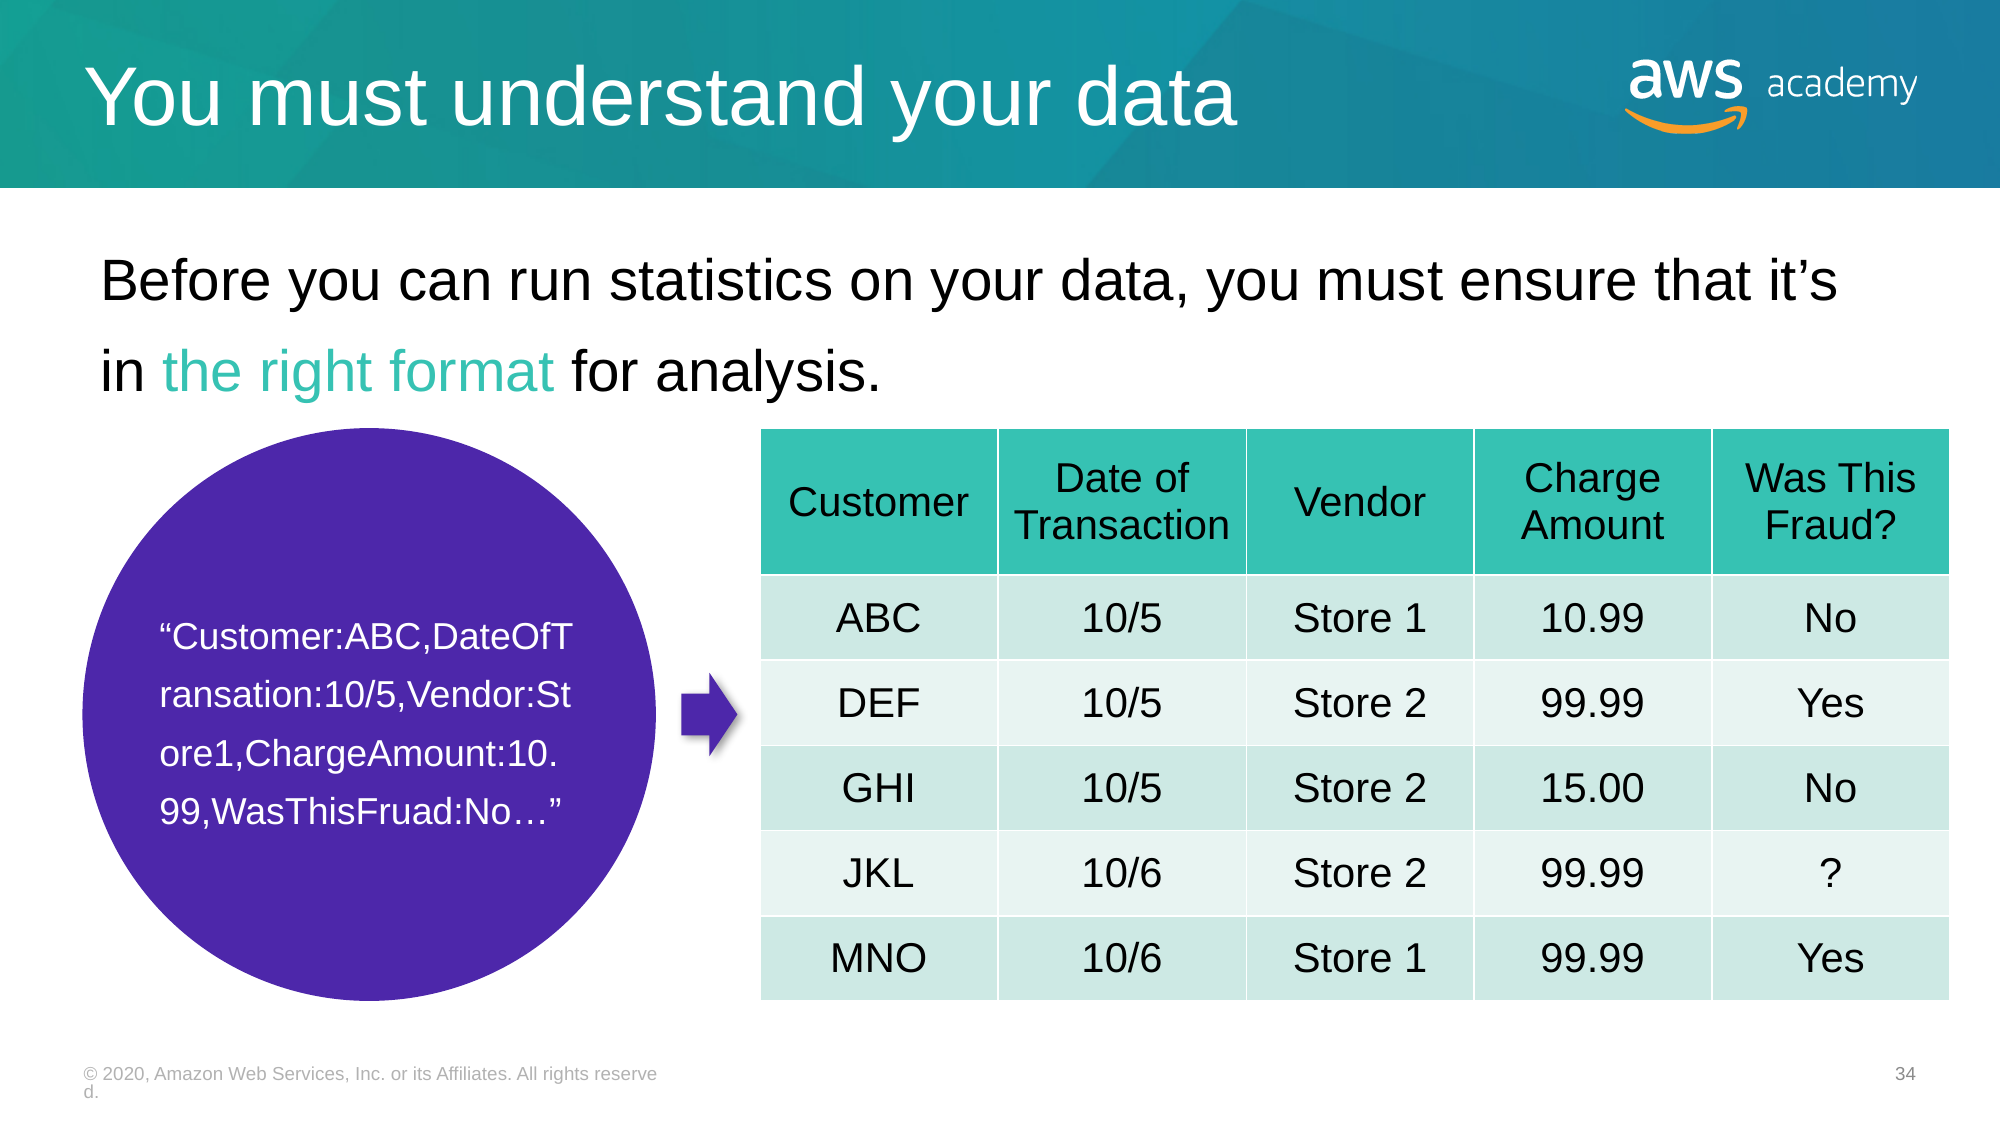

# You must understand your data
Before you can run statistics on your data, you must ensure that it’s in the right format for analysis.
| Customer | Date of Transaction | Vendor | Charge Amount | Was This Fraud? |
| --- | --- | --- | --- | --- |
| ABC | 10/5 | Store 1 | 10.99 | No |
| DEF | 10/5 | Store 2 | 99.99 | Yes |
| GHI | 10/5 | Store 2 | 15.00 | No |
| JKL | 10/6 | Store 2 | 99.99 | ? |
| MNO | 10/6 | Store 1 | 99.99 | Yes |

“Customer:ABC,DateOfTransation:10/5,Vendor:Store1,ChargeAmount:10.99,WasThisFruad:No…”

© 2020, Amazon Web Services, Inc. or its Affiliates. All rights reserved.
34